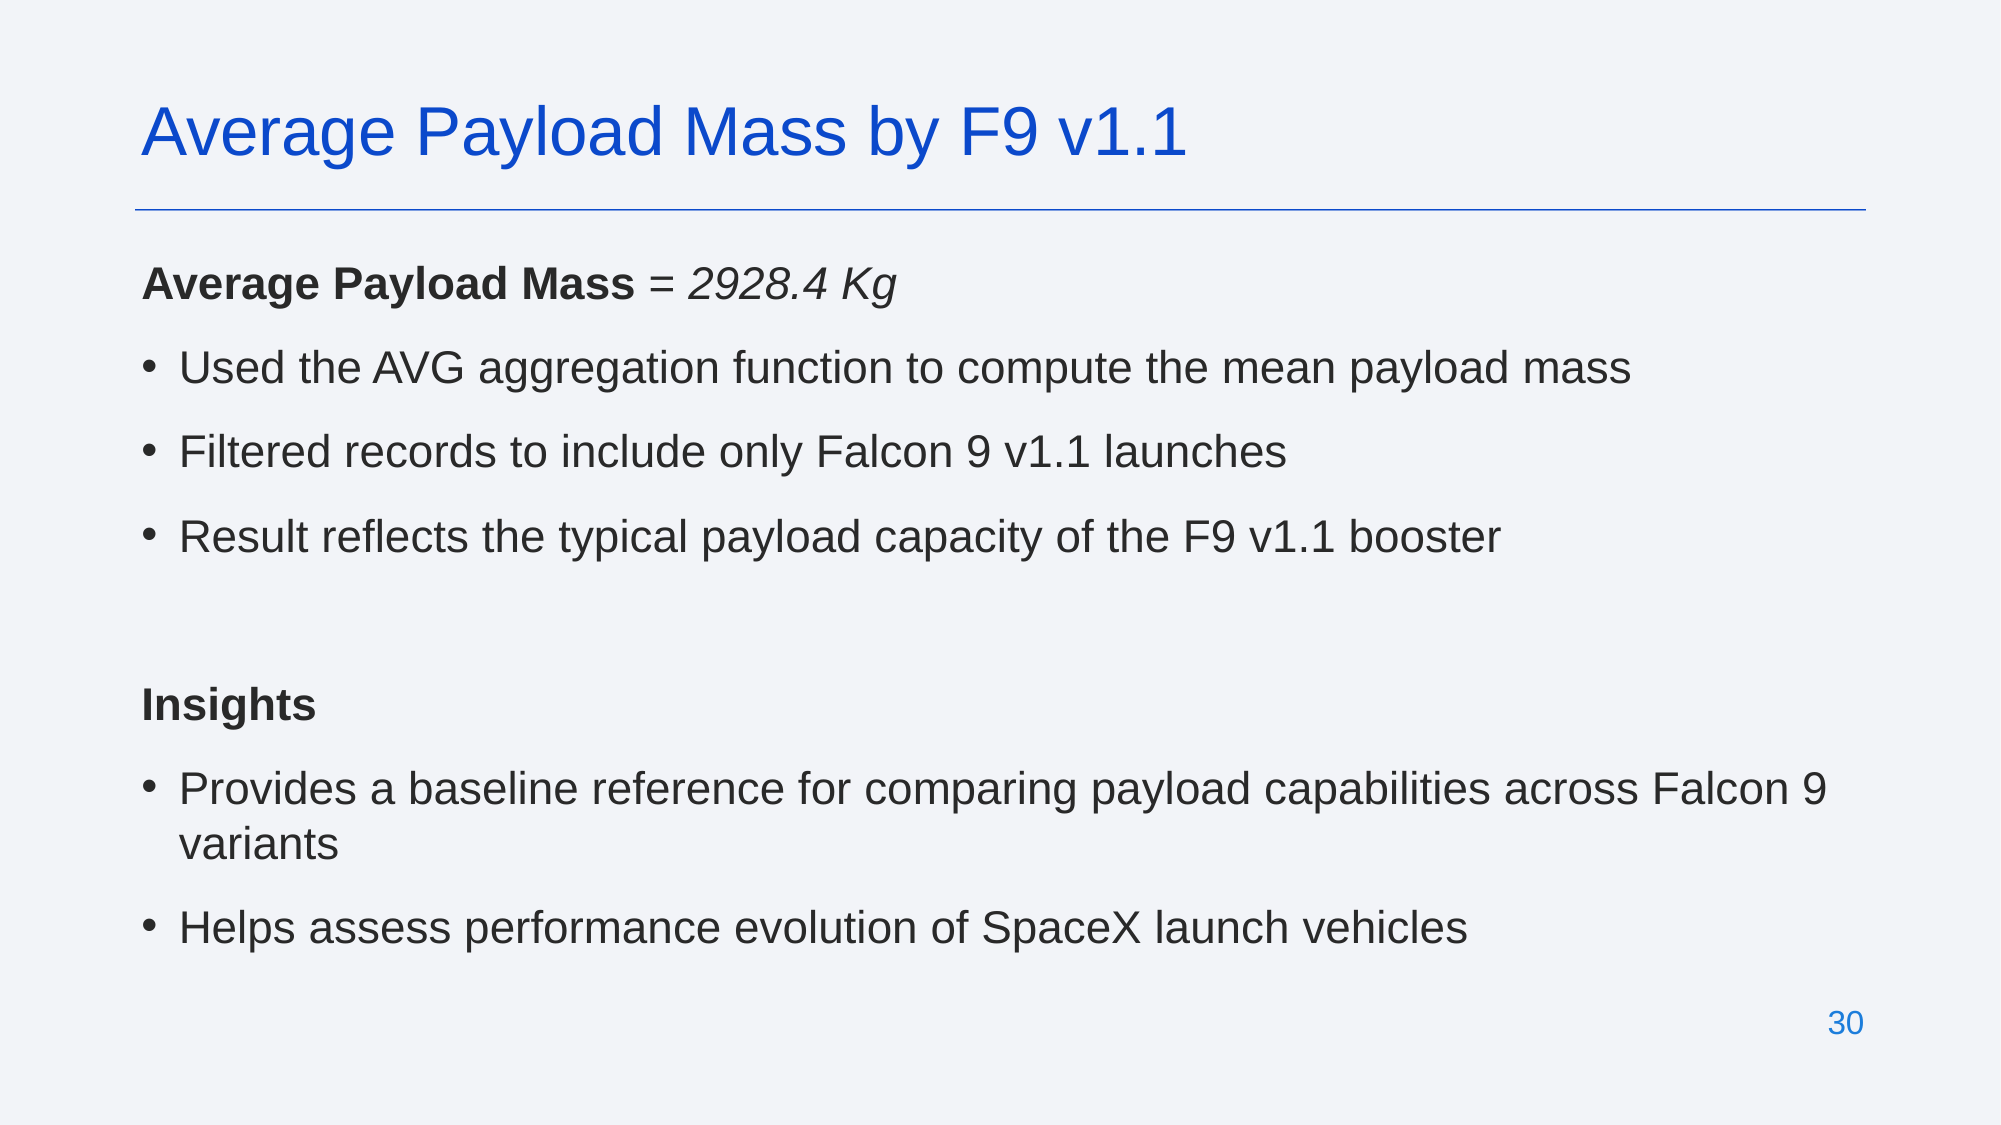

Average Payload Mass by F9 v1.1
Average Payload Mass = 2928.4 Kg
Used the AVG aggregation function to compute the mean payload mass
Filtered records to include only Falcon 9 v1.1 launches
Result reflects the typical payload capacity of the F9 v1.1 booster

Insights
Provides a baseline reference for comparing payload capabilities across Falcon 9 variants
Helps assess performance evolution of SpaceX launch vehicles

30